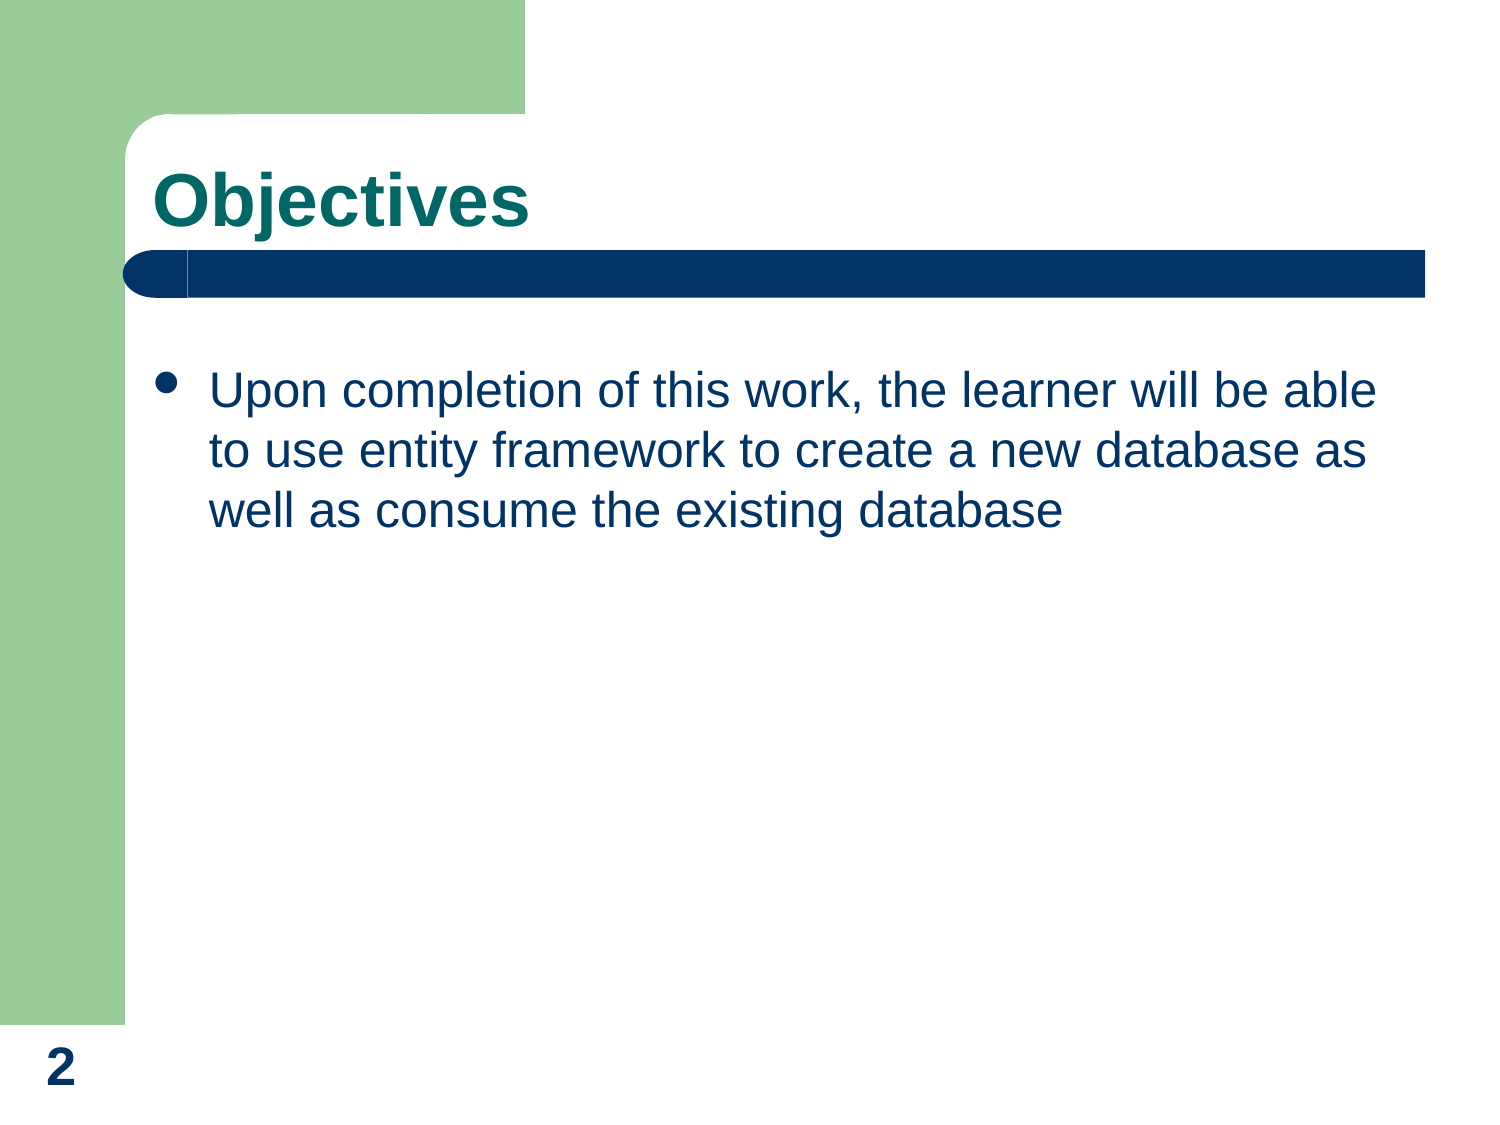

# Objectives
Upon completion of this work, the learner will be able to use entity framework to create a new database as well as consume the existing database
2